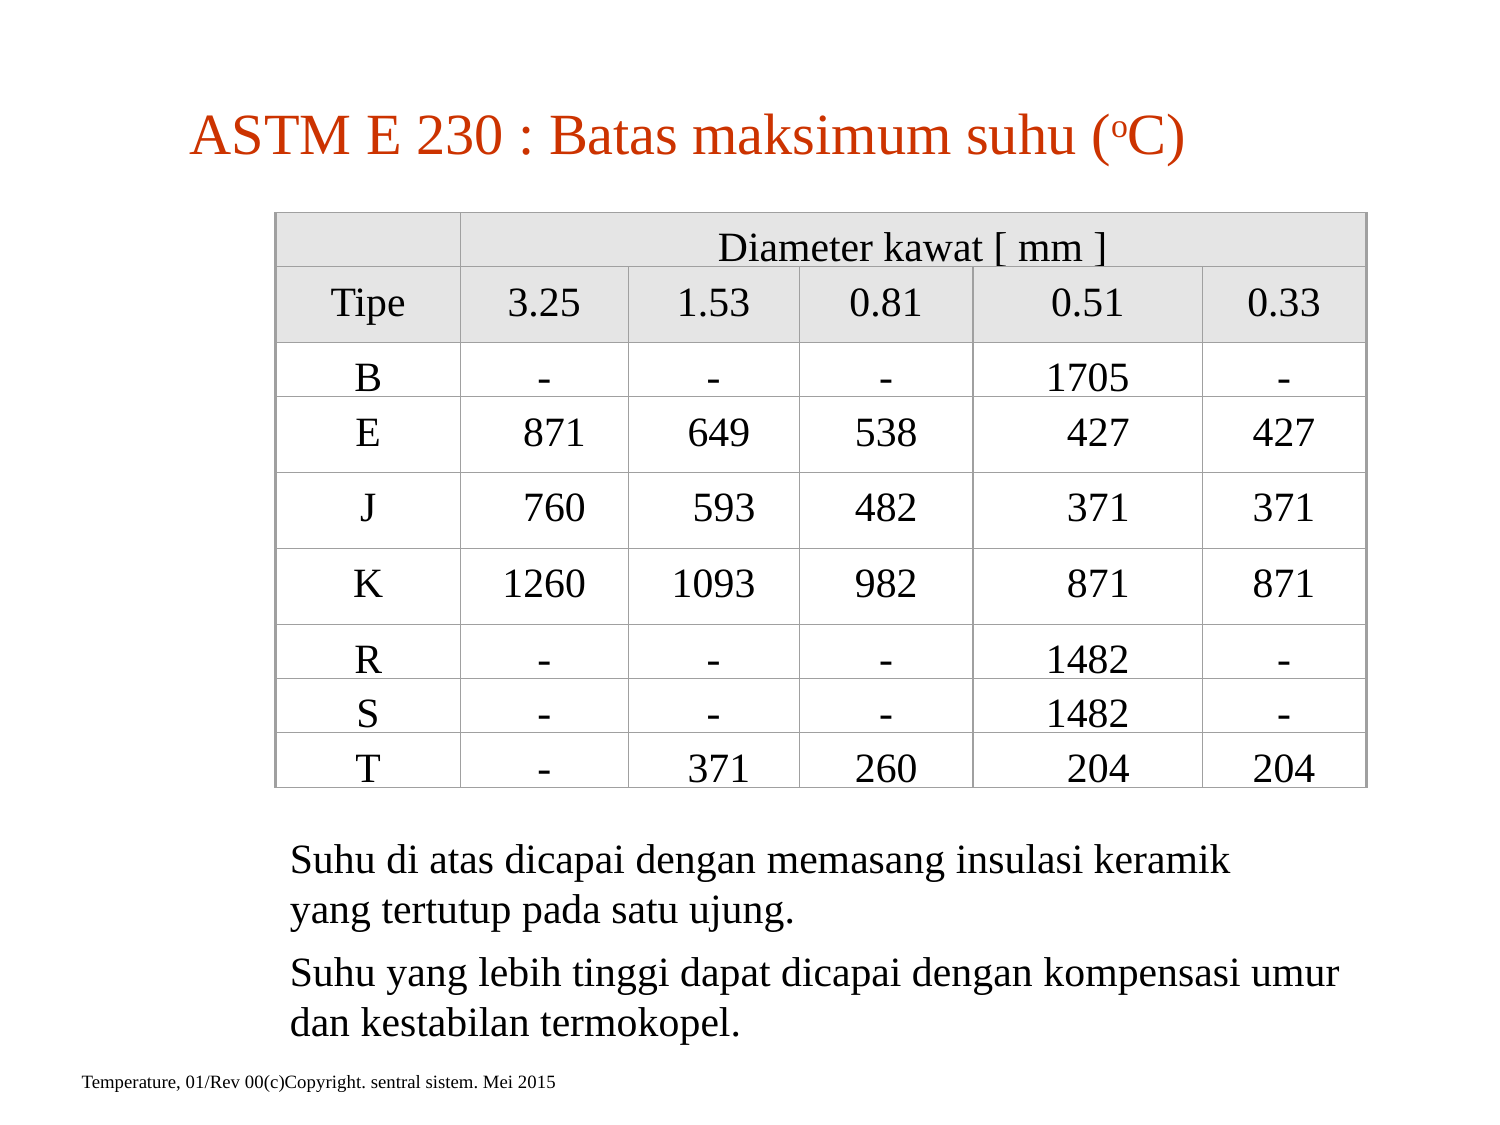

# ASTM E 230 : Batas maksimum suhu (oC)

Diameter kawat [ mm ]

Tipe

3.25

1.53

0.81

0.51

0.33

B

-

-

-

1705

-

E

  871

 649

538

  427

427

J

  760

  593

482

  371

371

K

1260

1093

982

  871

871

R

-

-

-

1482

-

S

-

-

-

1482

-

T

-

 371

260

  204

204

Suhu di atas dicapai dengan memasang insulasi keramik
yang tertutup pada satu ujung.
Suhu yang lebih tinggi dapat dicapai dengan kompensasi umur
dan kestabilan termokopel.
Temperature, 01/Rev 00(c)Copyright. sentral sistem. Mei 2015